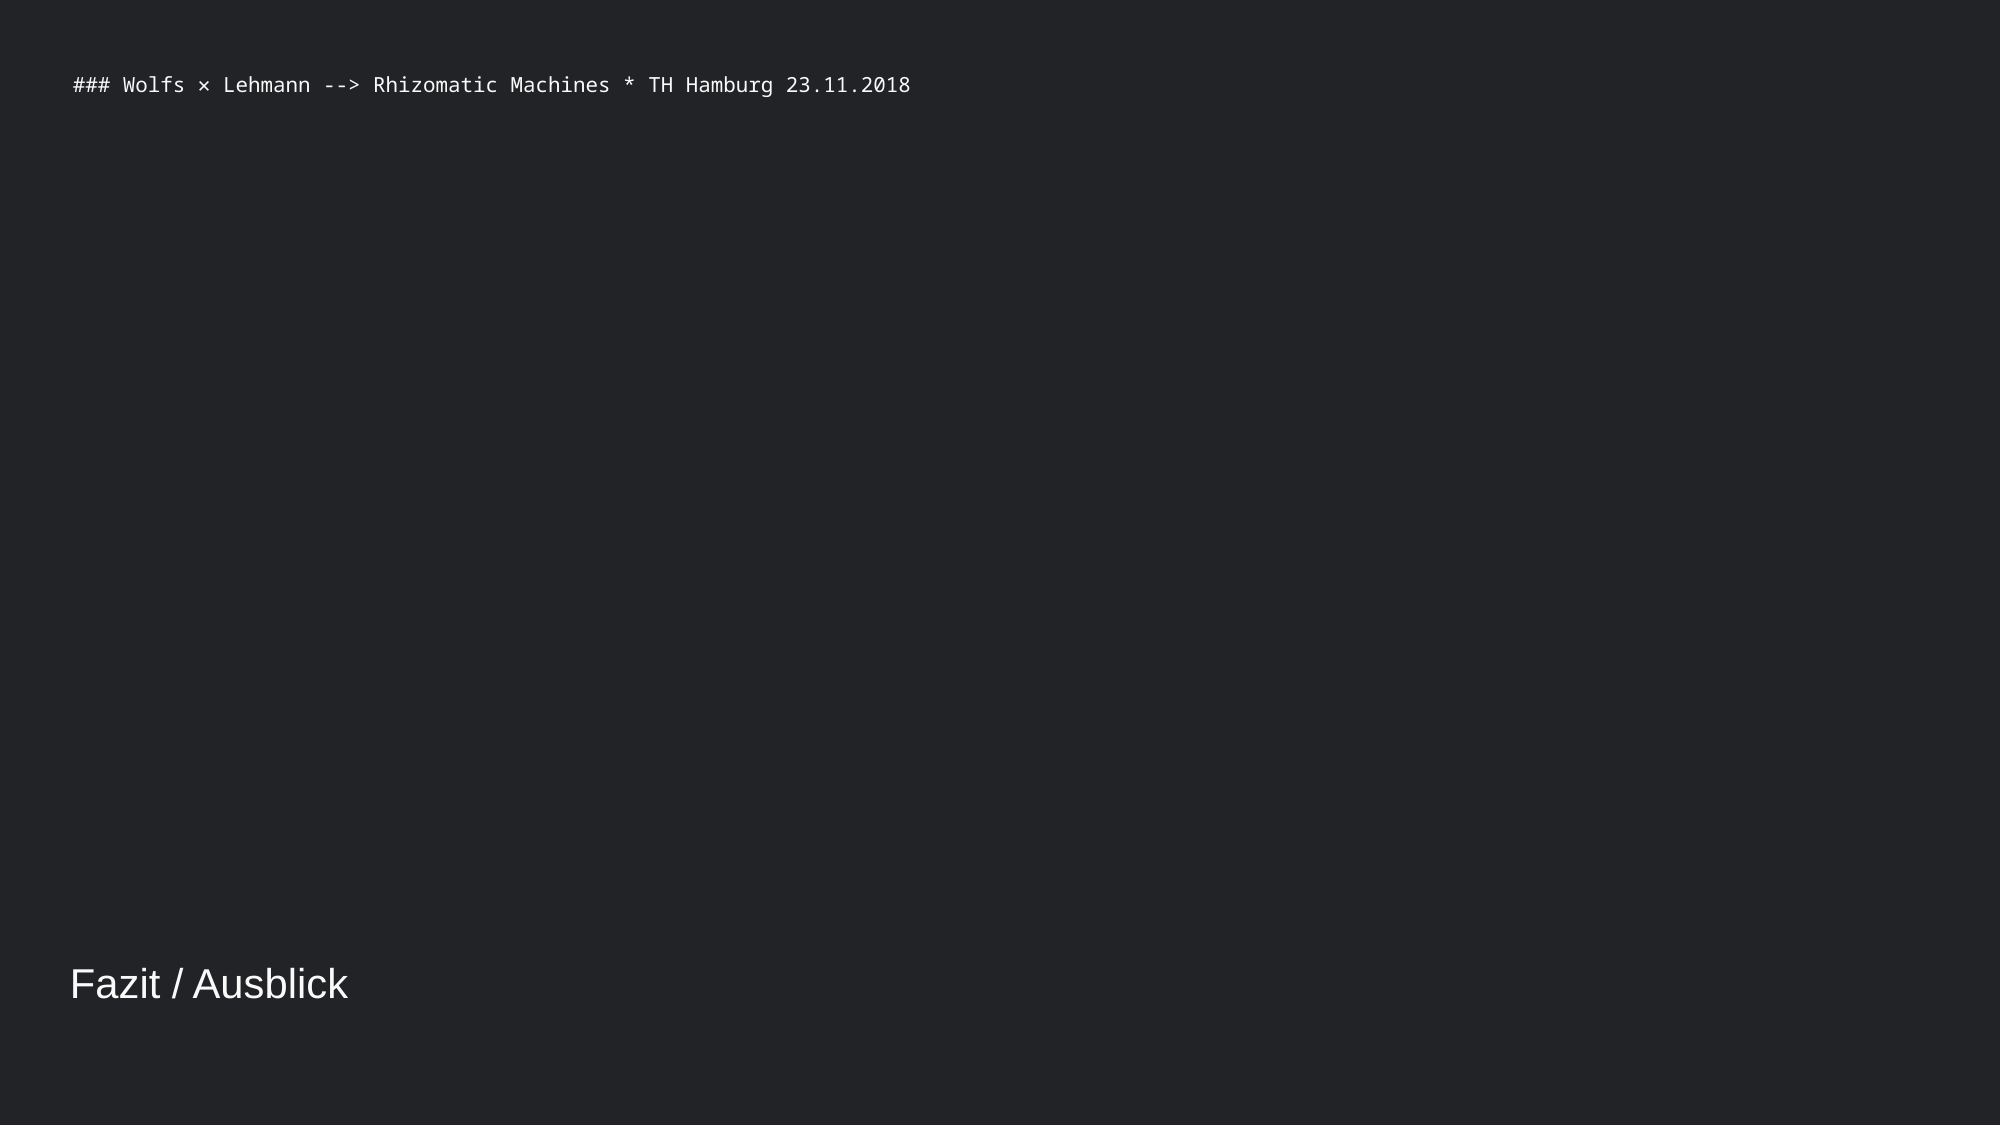

### Wolfs ✕ Lehmann --> Rhizomatic Machines * TH Hamburg 23.11.2018

Fazit / Ausblick